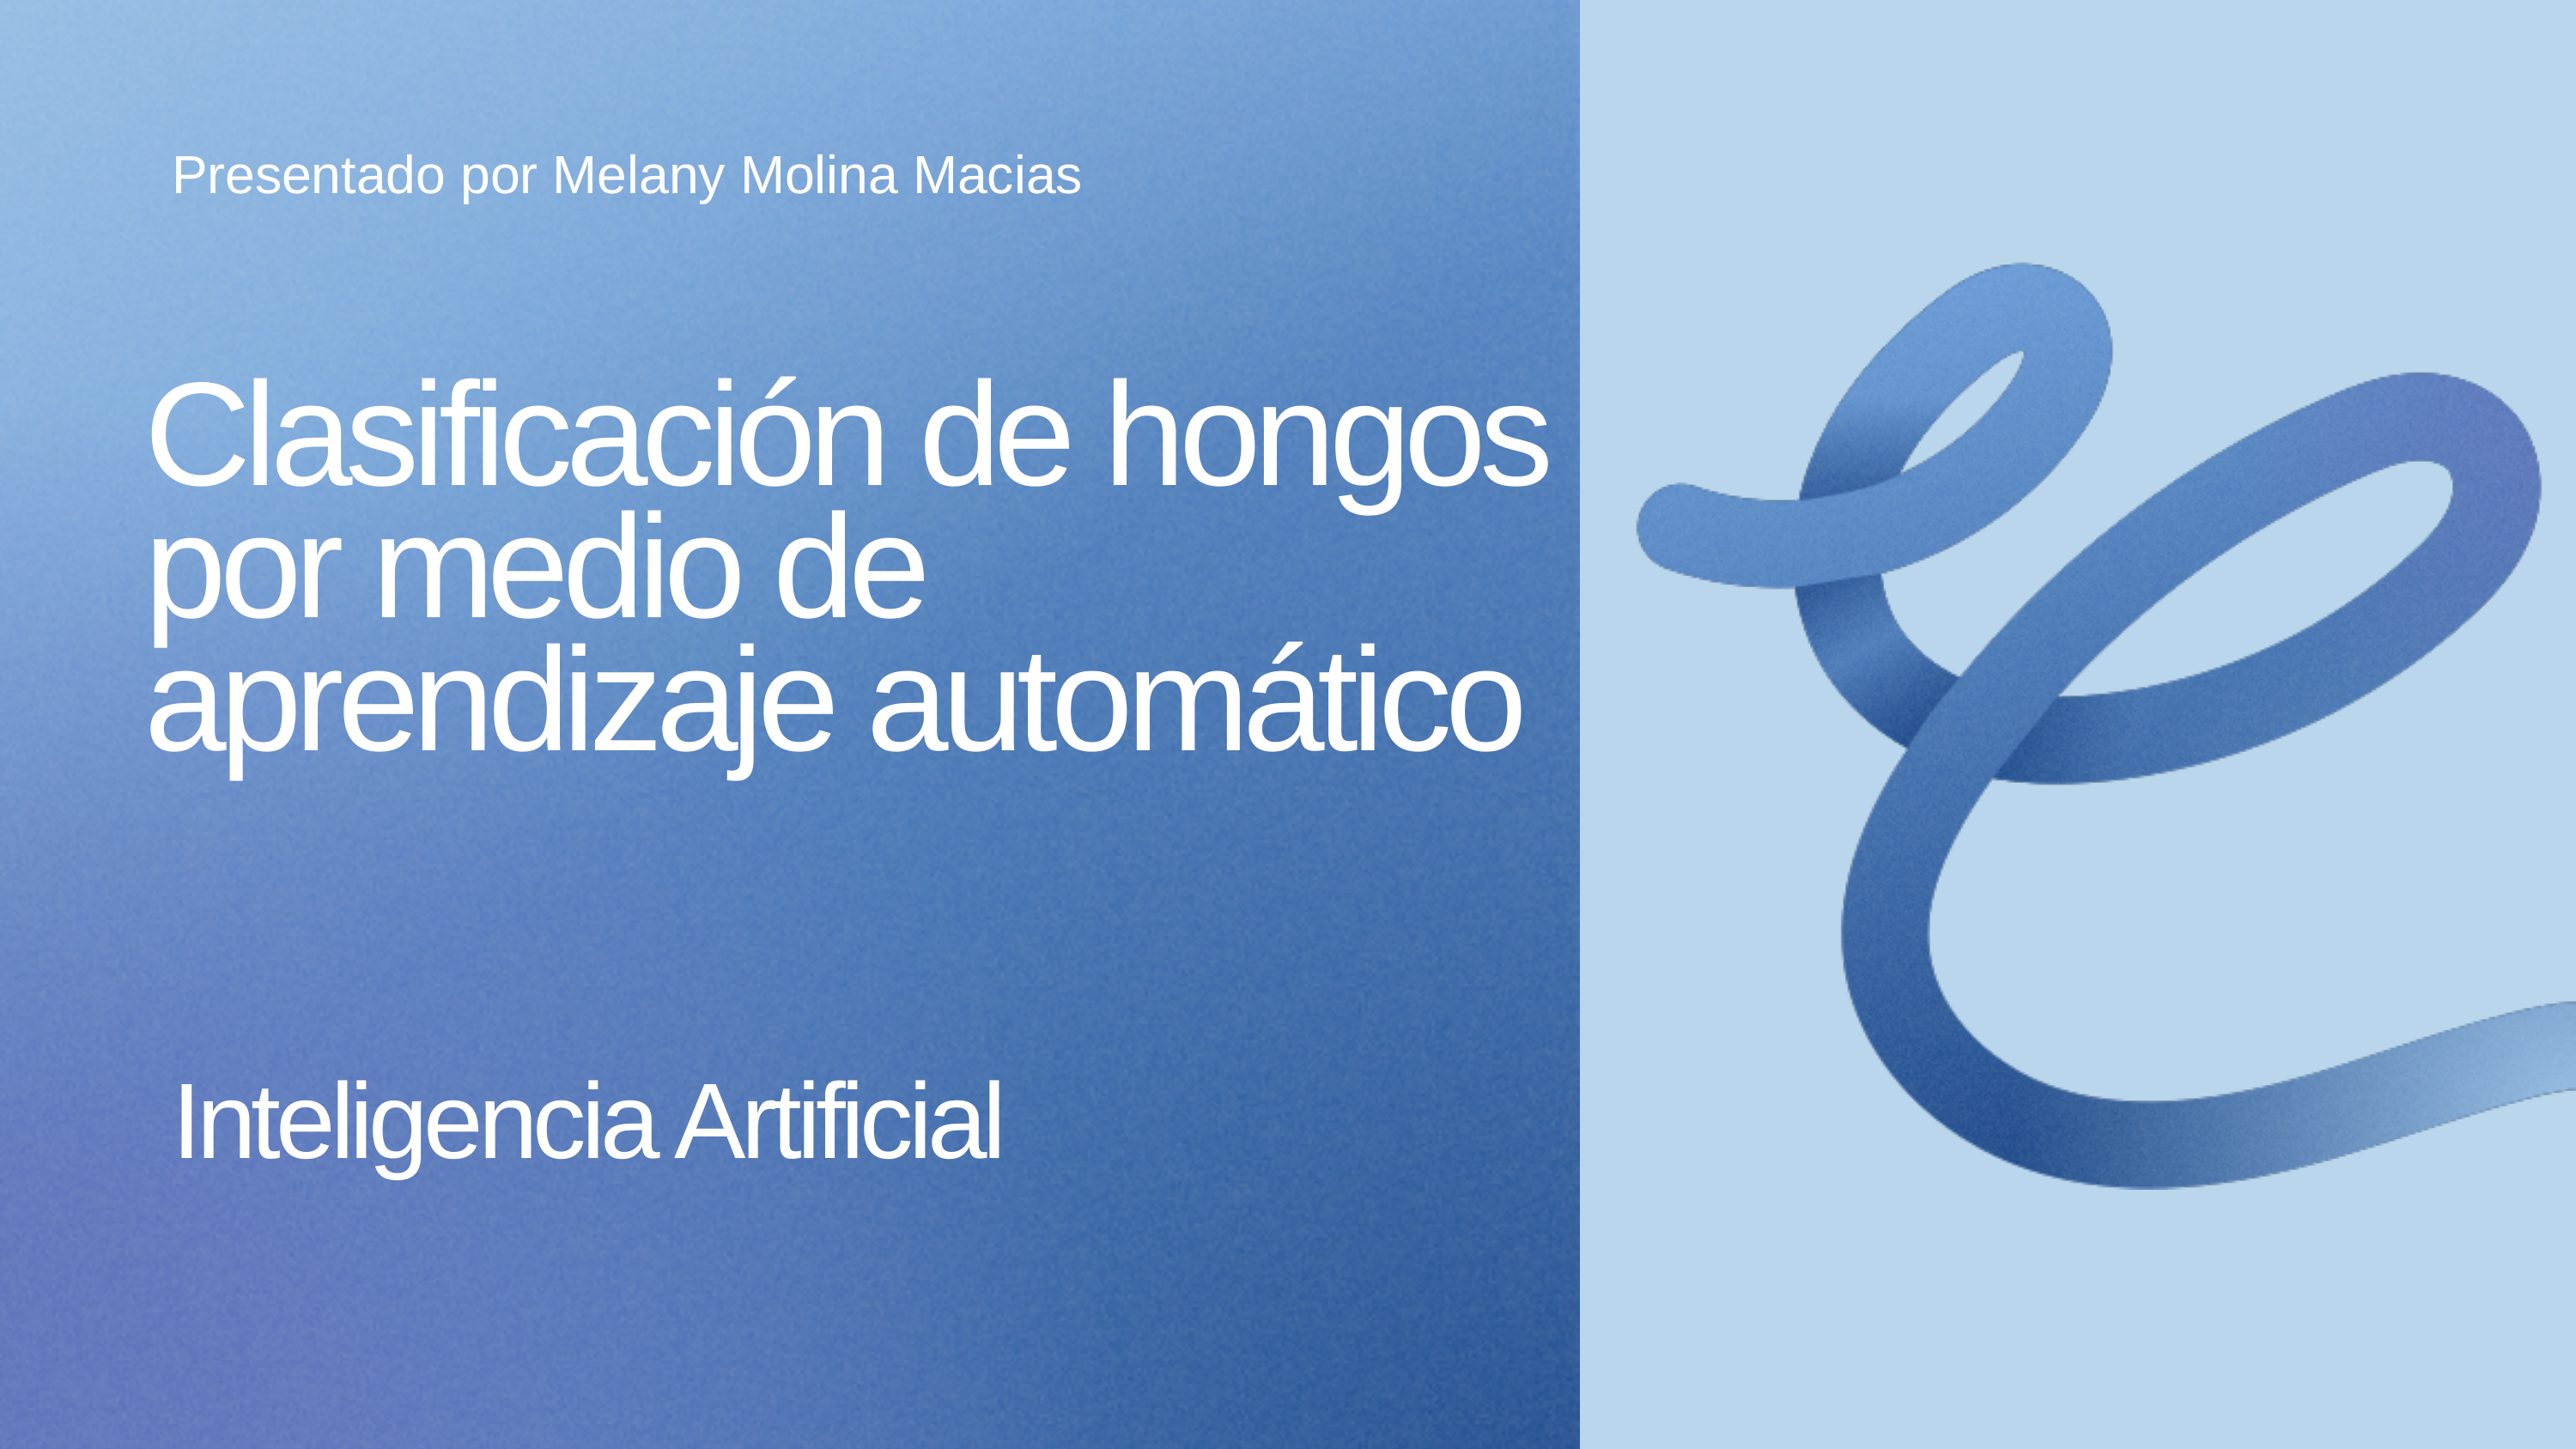

Presentado por Melany Molina Macias

Clasificación de hongos por medio de aprendizaje automático
Inteligencia Artificial